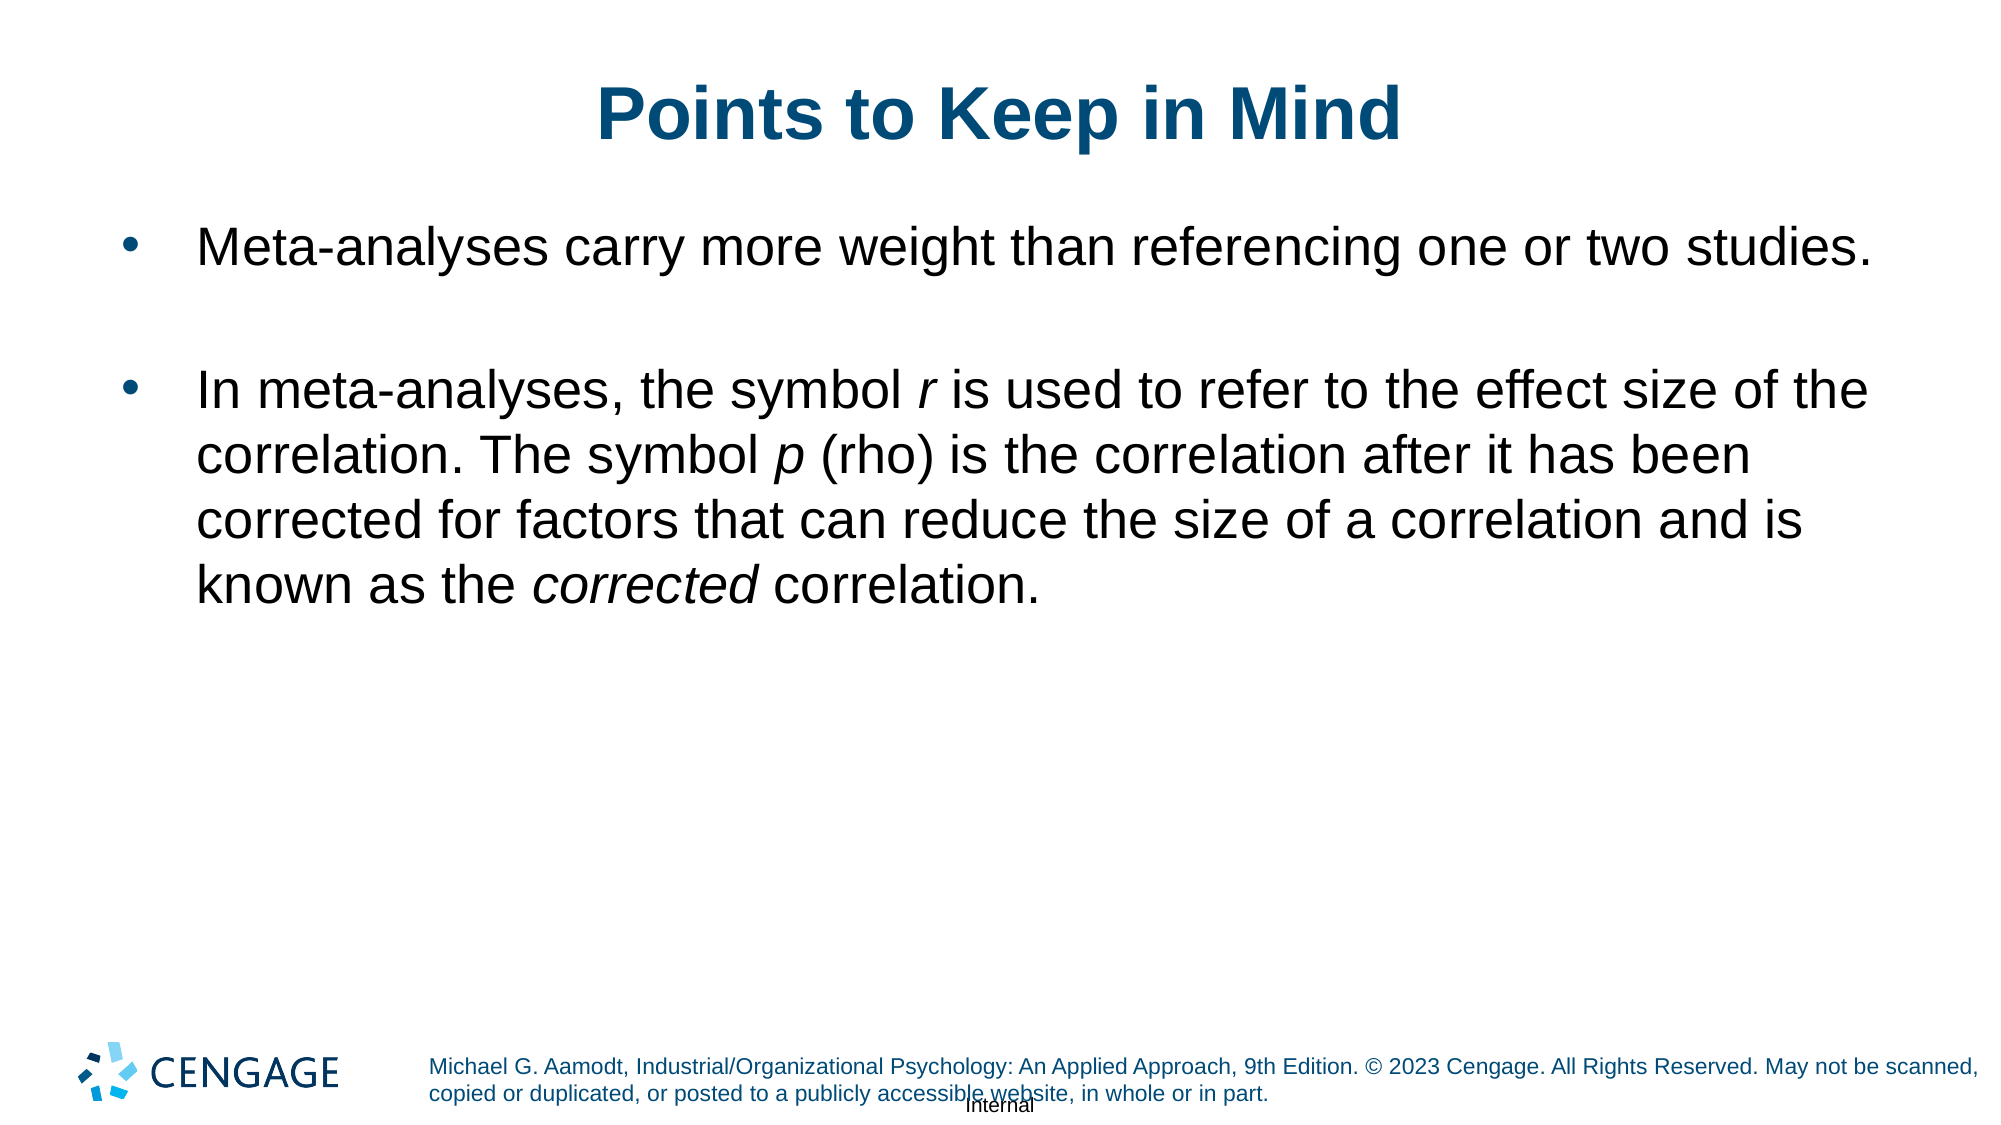

# Points to Keep in Mind
Meta-analyses carry more weight than referencing one or two studies.
In meta-analyses, the symbol r is used to refer to the effect size of the correlation. The symbol p (rho) is the correlation after it has been corrected for factors that can reduce the size of a correlation and is known as the corrected correlation.